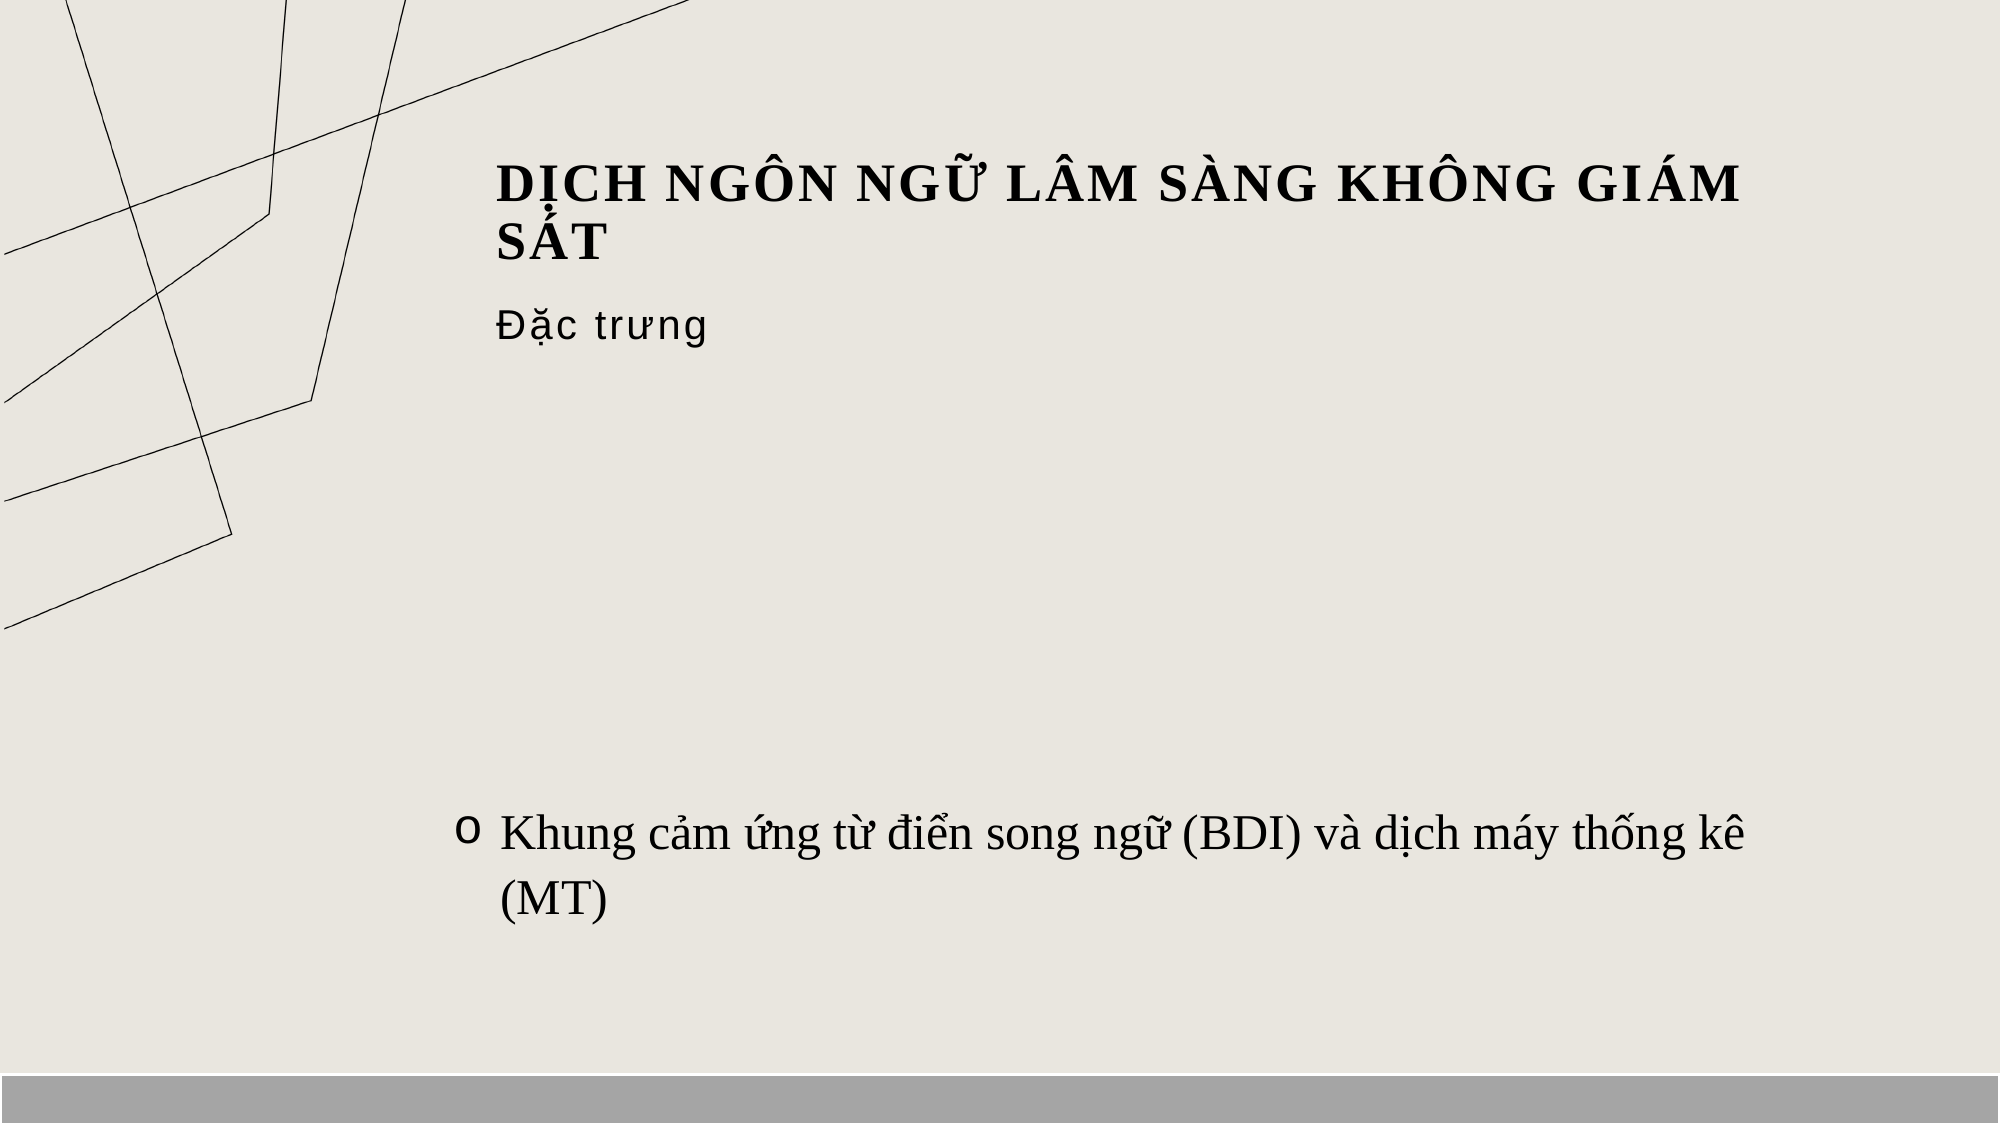

# Dịch ngôn ngữ lâm sàng không giám sát
Đặc trưng

Khung cảm ứng từ điển song ngữ (BDI) và dịch máy thống kê (MT)